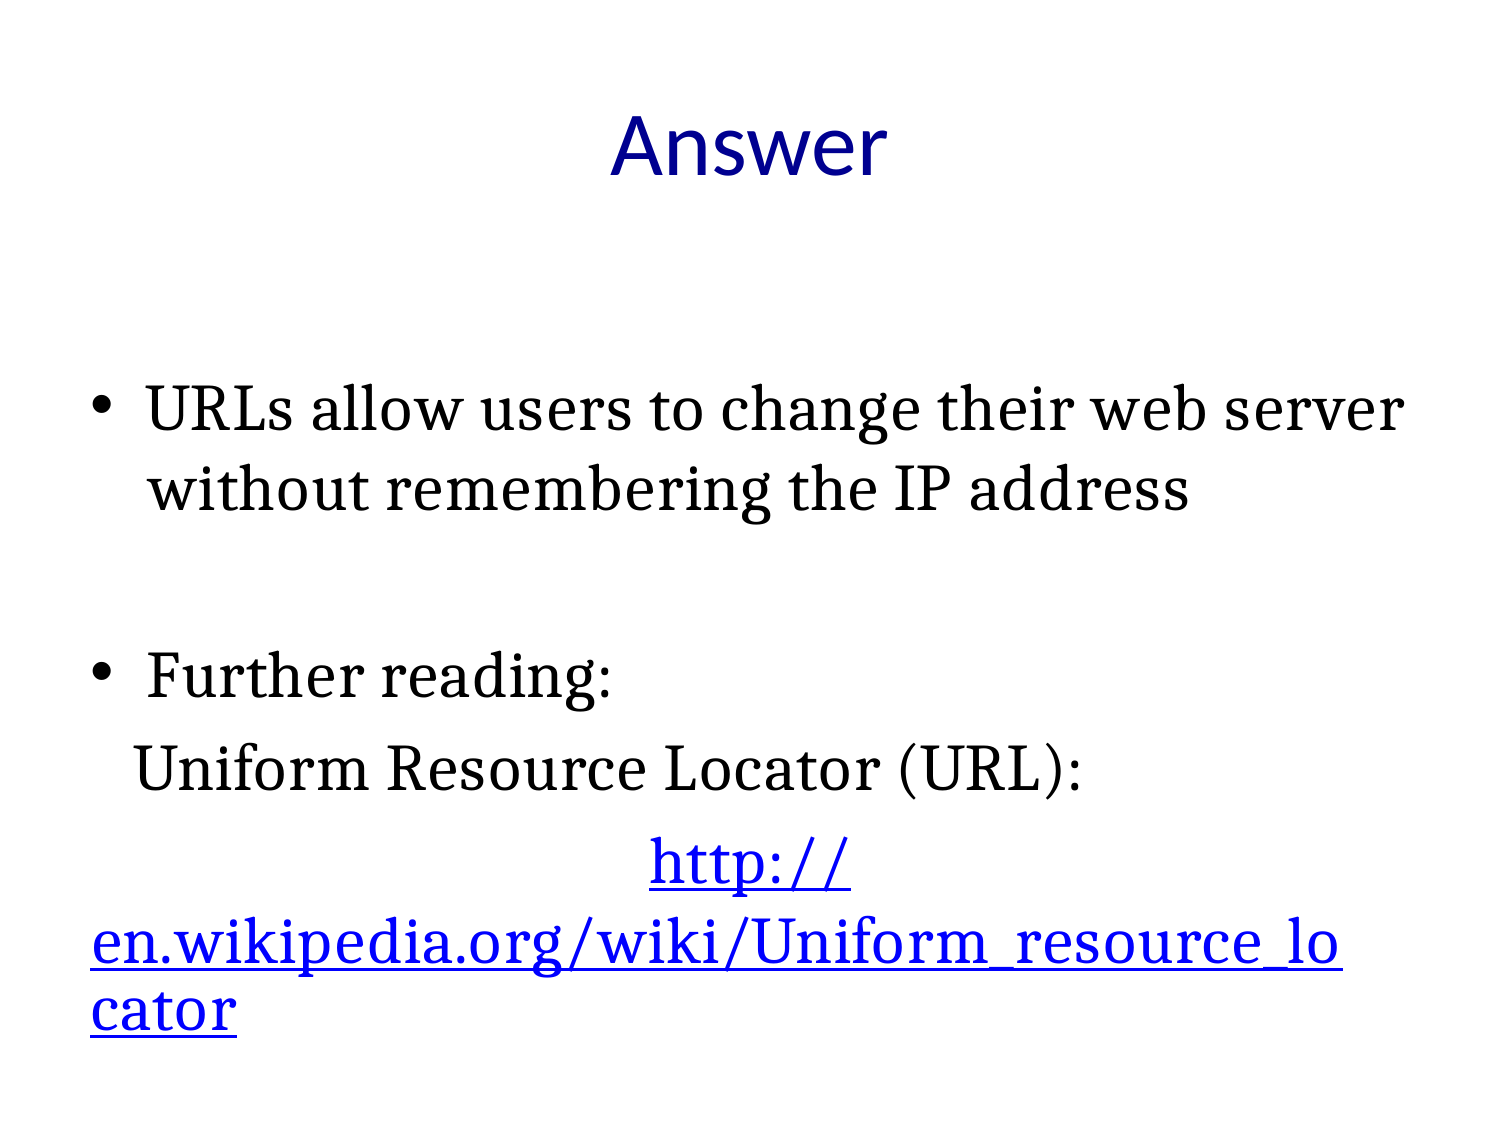

# Answer

URLs allow users to change their web server without remembering the IP address

Further reading:
   Uniform Resource Locator (URL):
http://en.wikipedia.org/wiki/Uniform_resource_locator